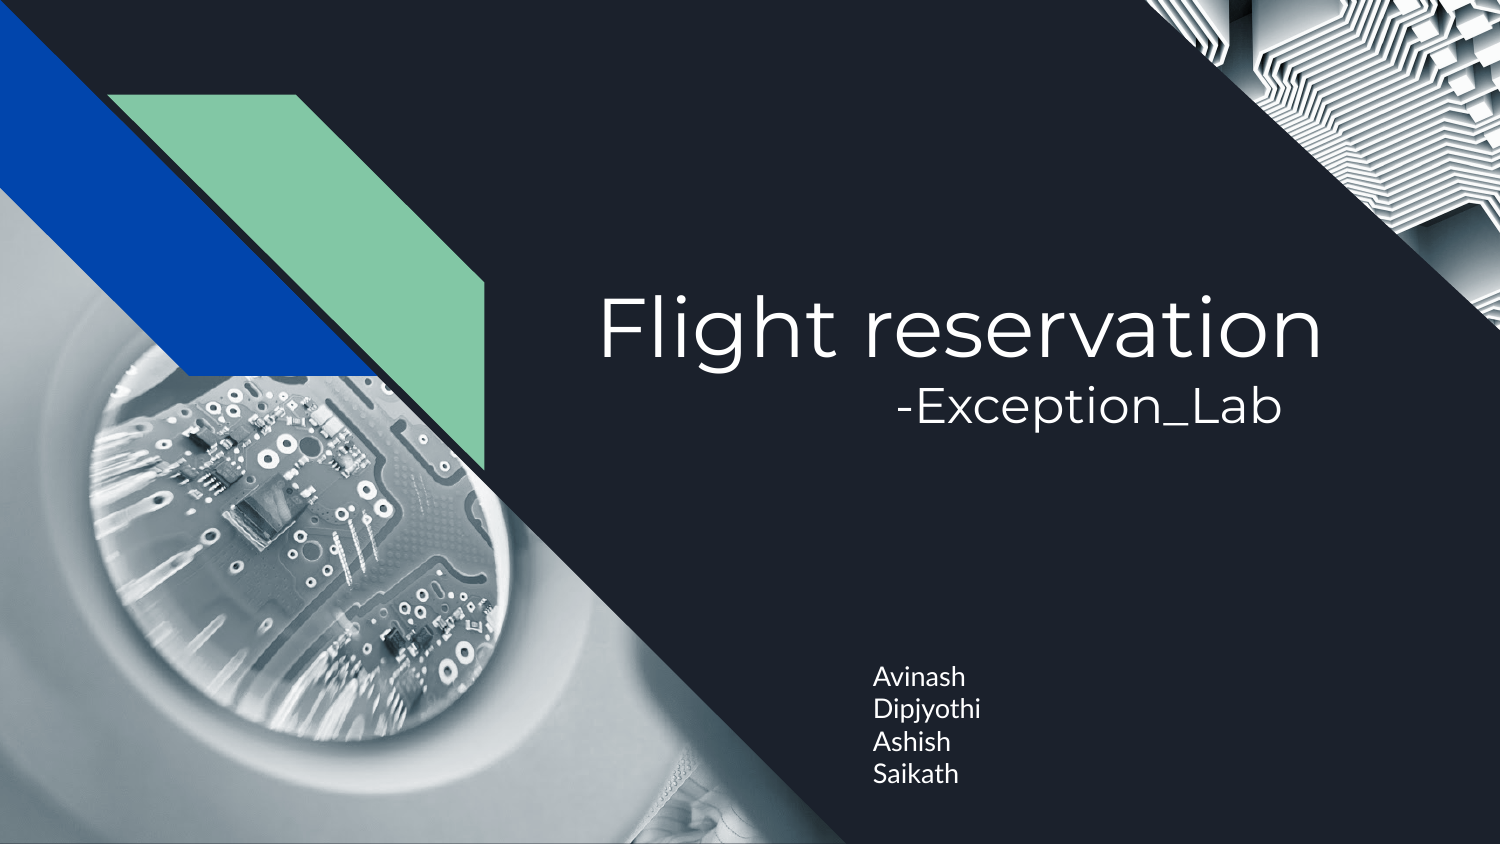

# Flight reservation -Exception_Lab
Avinash
Dipjyothi
Ashish
Saikath